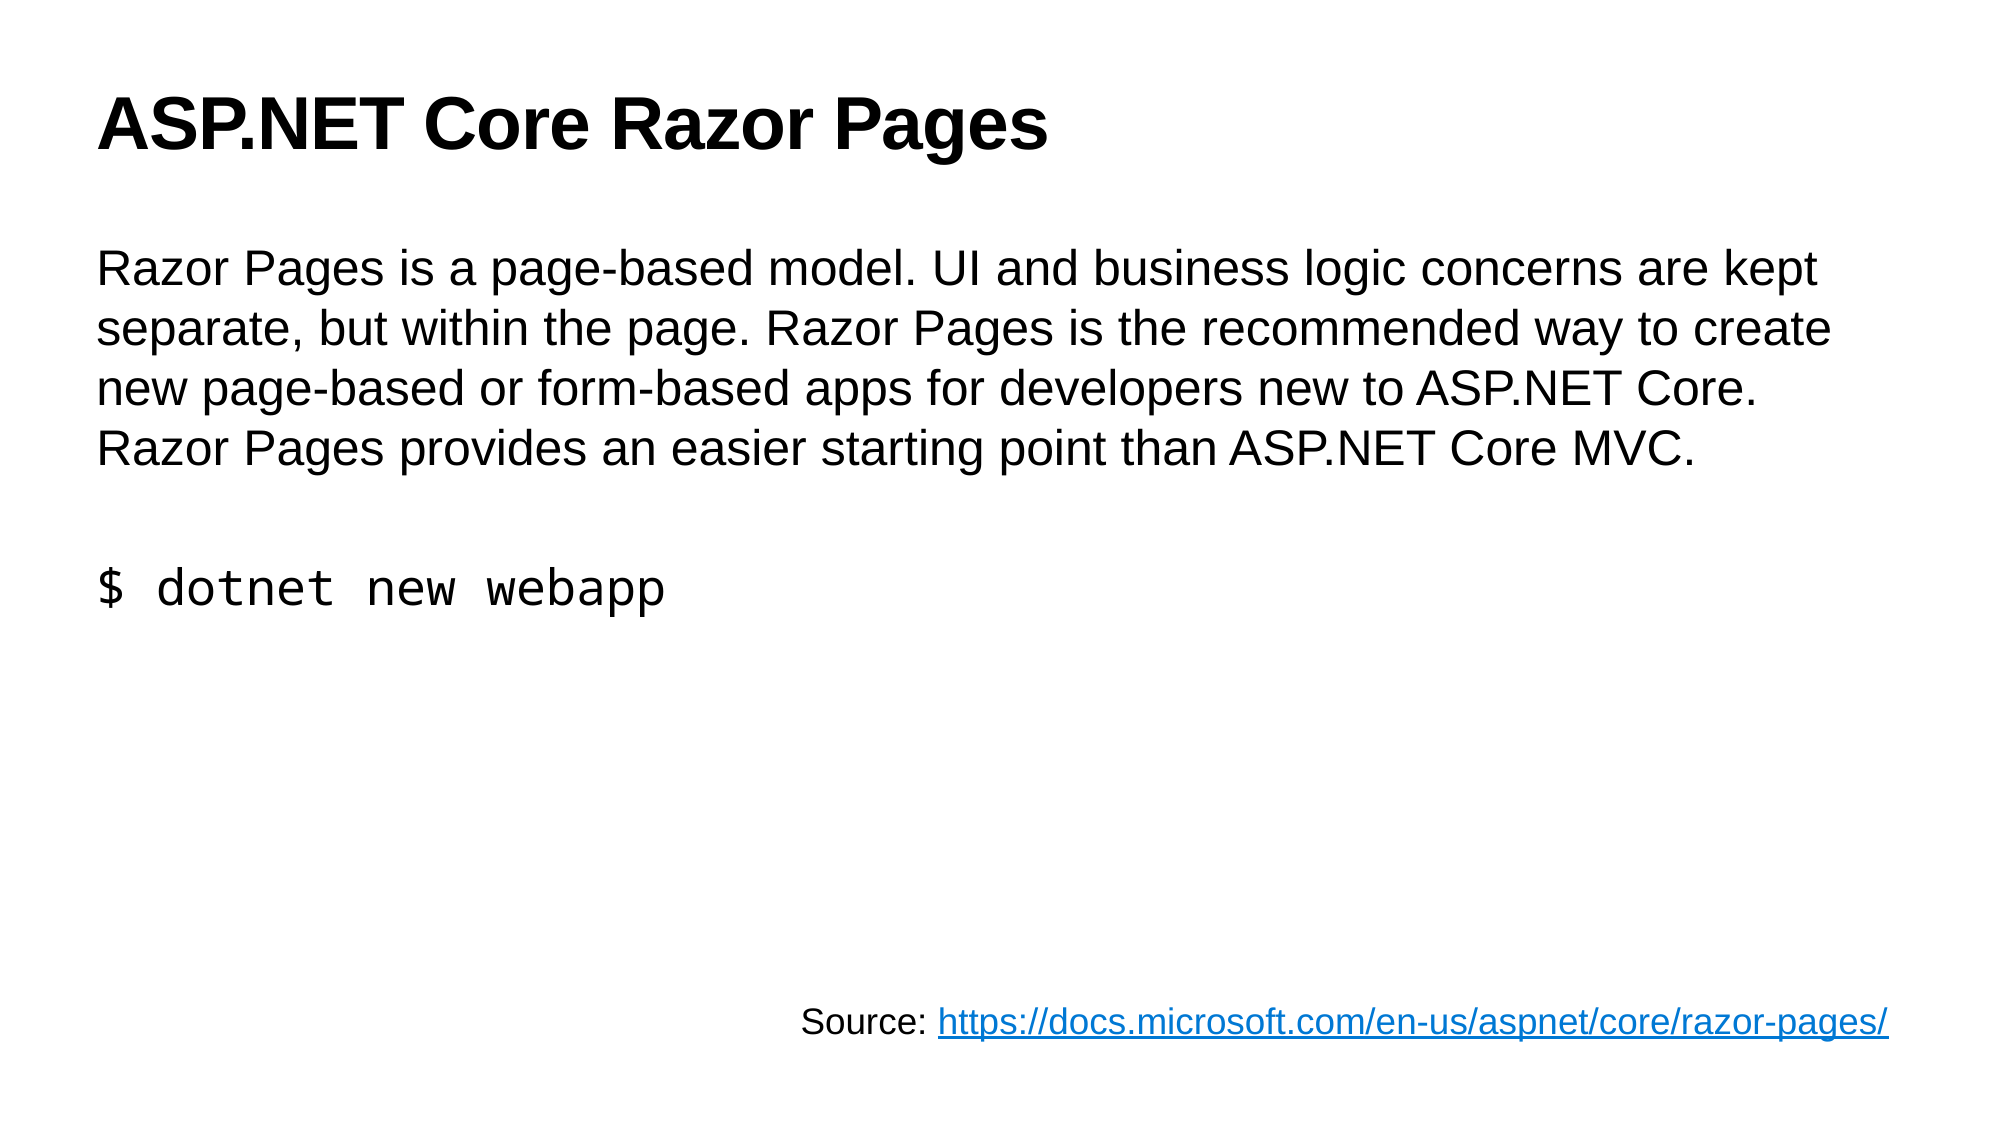

# ASP.NET Core Razor Pages
Razor Pages is a page-based model. UI and business logic concerns are kept separate, but within the page. Razor Pages is the recommended way to create new page-based or form-based apps for developers new to ASP.NET Core. Razor Pages provides an easier starting point than ASP.NET Core MVC.

$ dotnet new webapp
Source: https://docs.microsoft.com/en-us/aspnet/core/razor-pages/